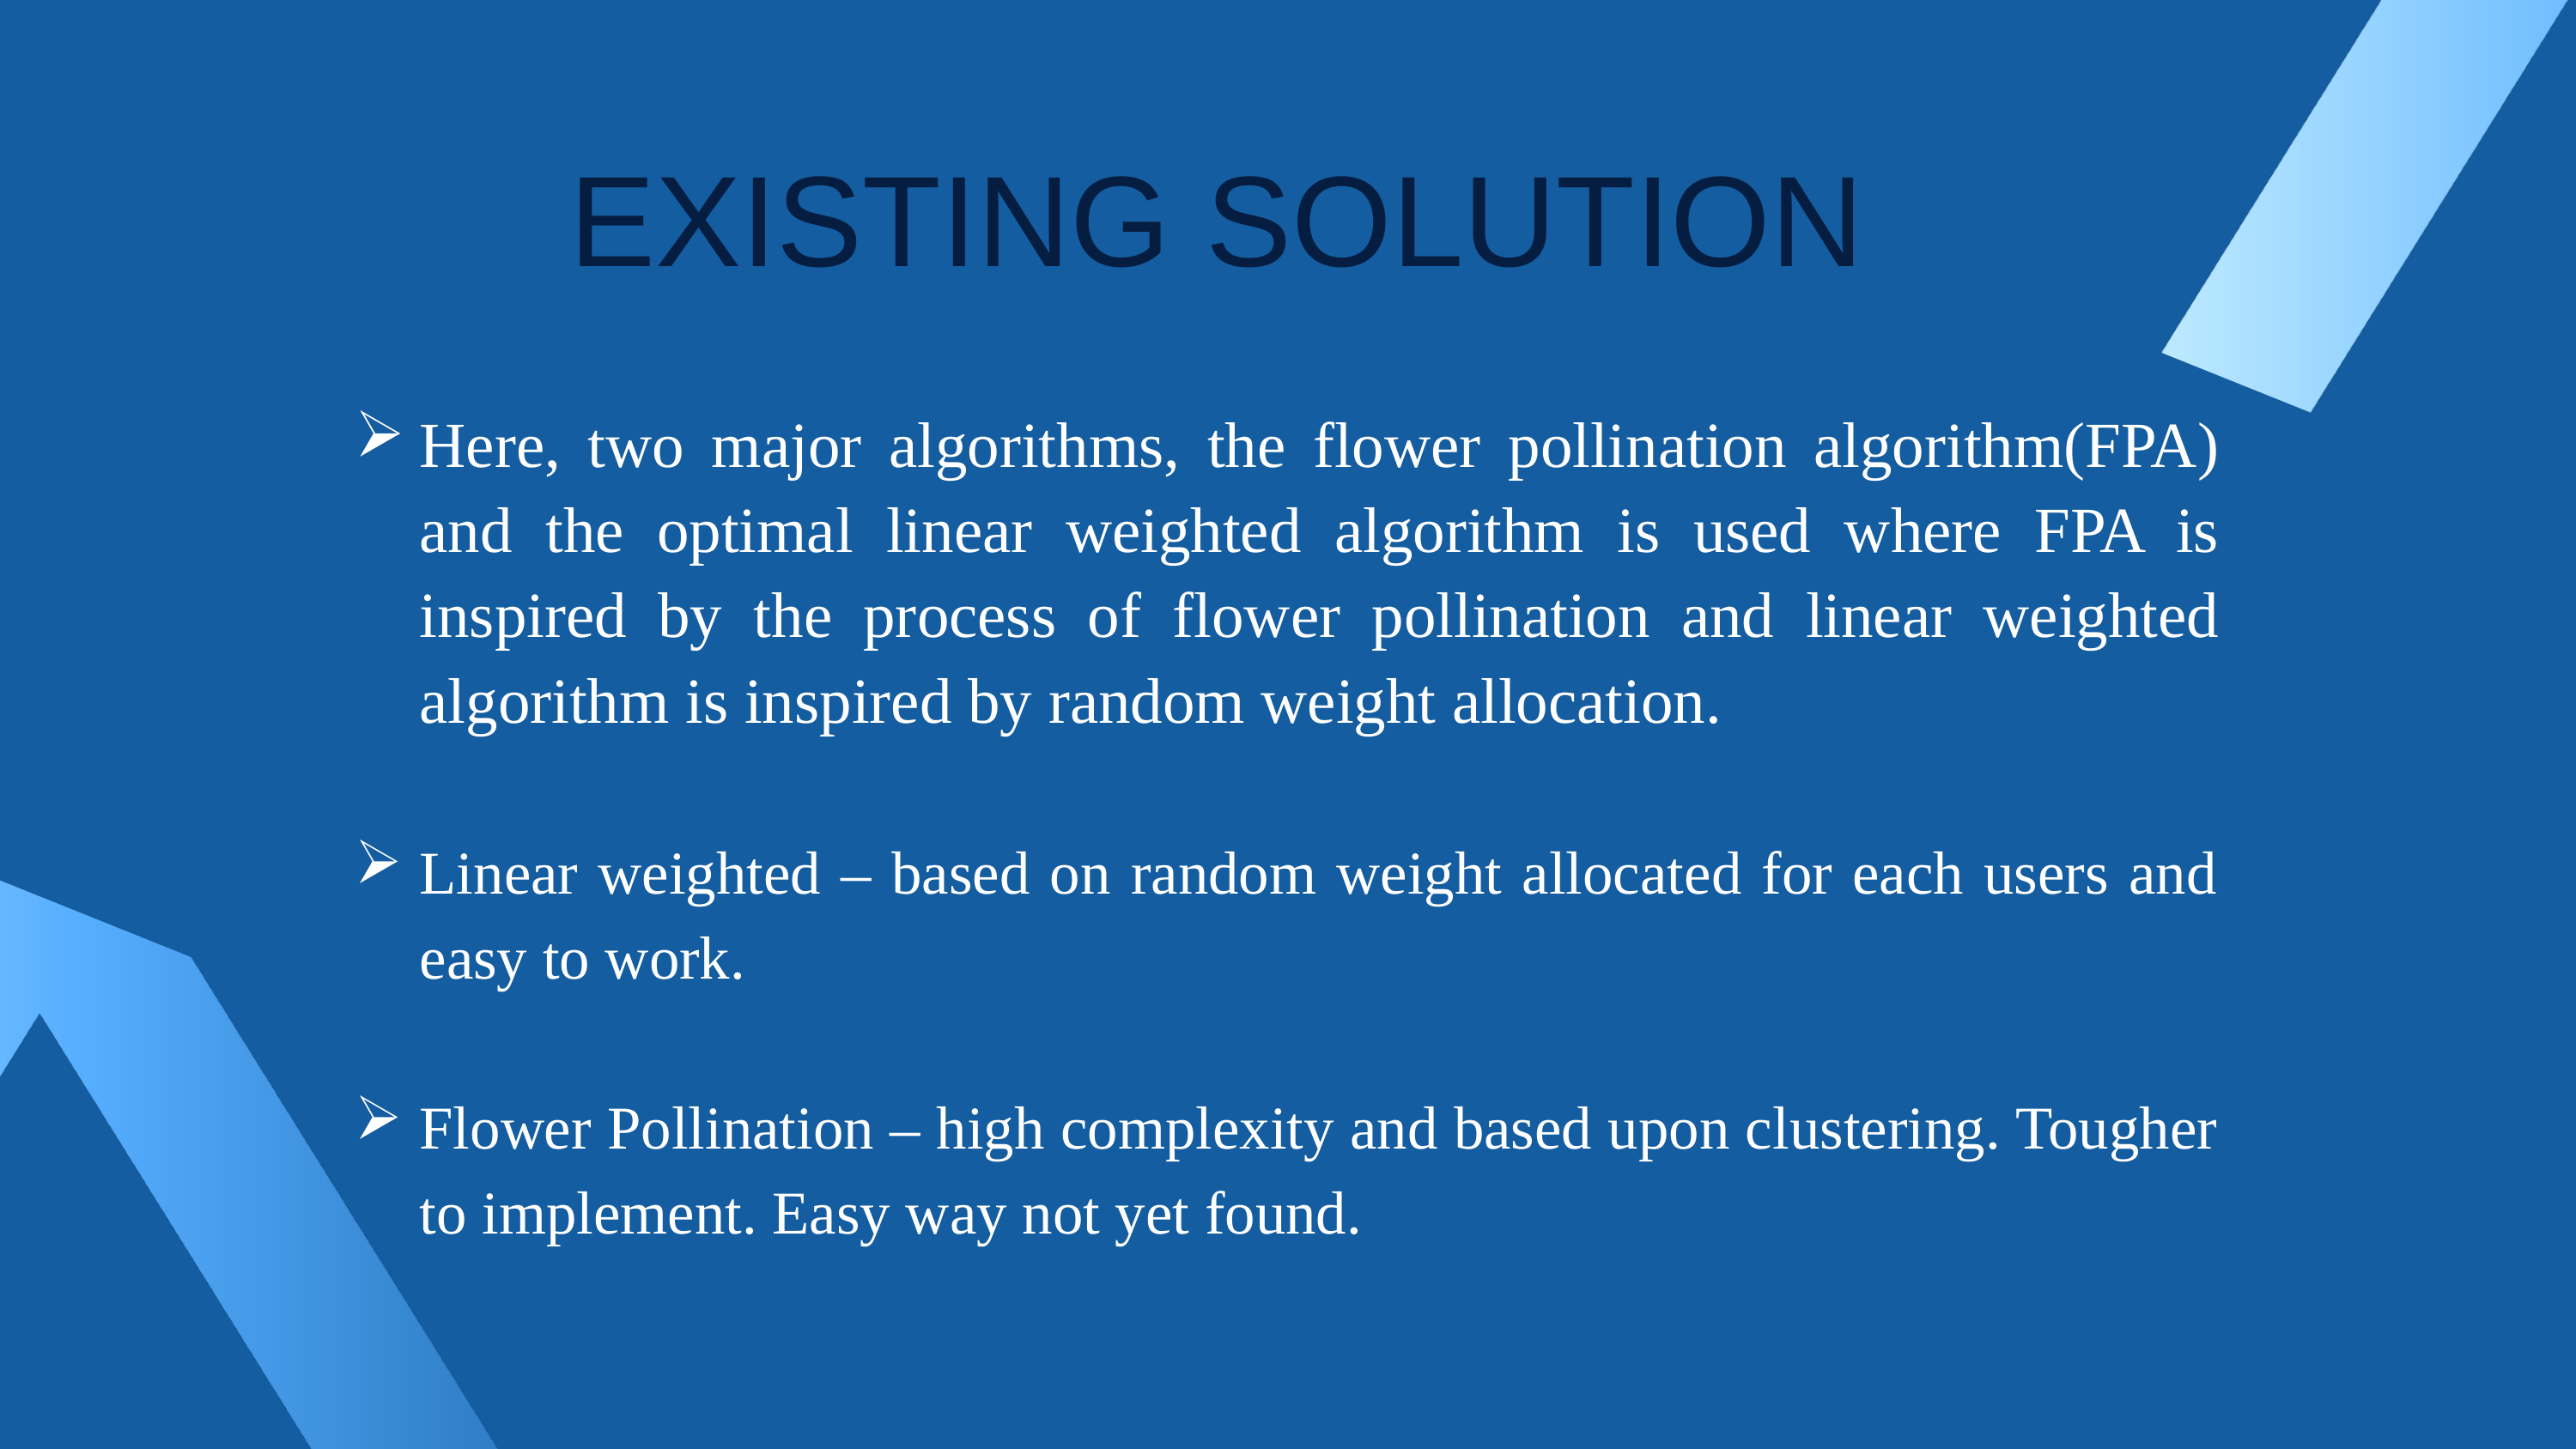

EXISTING SOLUTION
Here, two major algorithms, the flower pollination algorithm(FPA) and the optimal linear weighted algorithm is used where FPA is inspired by the process of flower pollination and linear weighted algorithm is inspired by random weight allocation.

Linear weighted – based on random weight allocated for each users and easy to work.

Flower Pollination – high complexity and based upon clustering. Tougher to implement. Easy way not yet found.